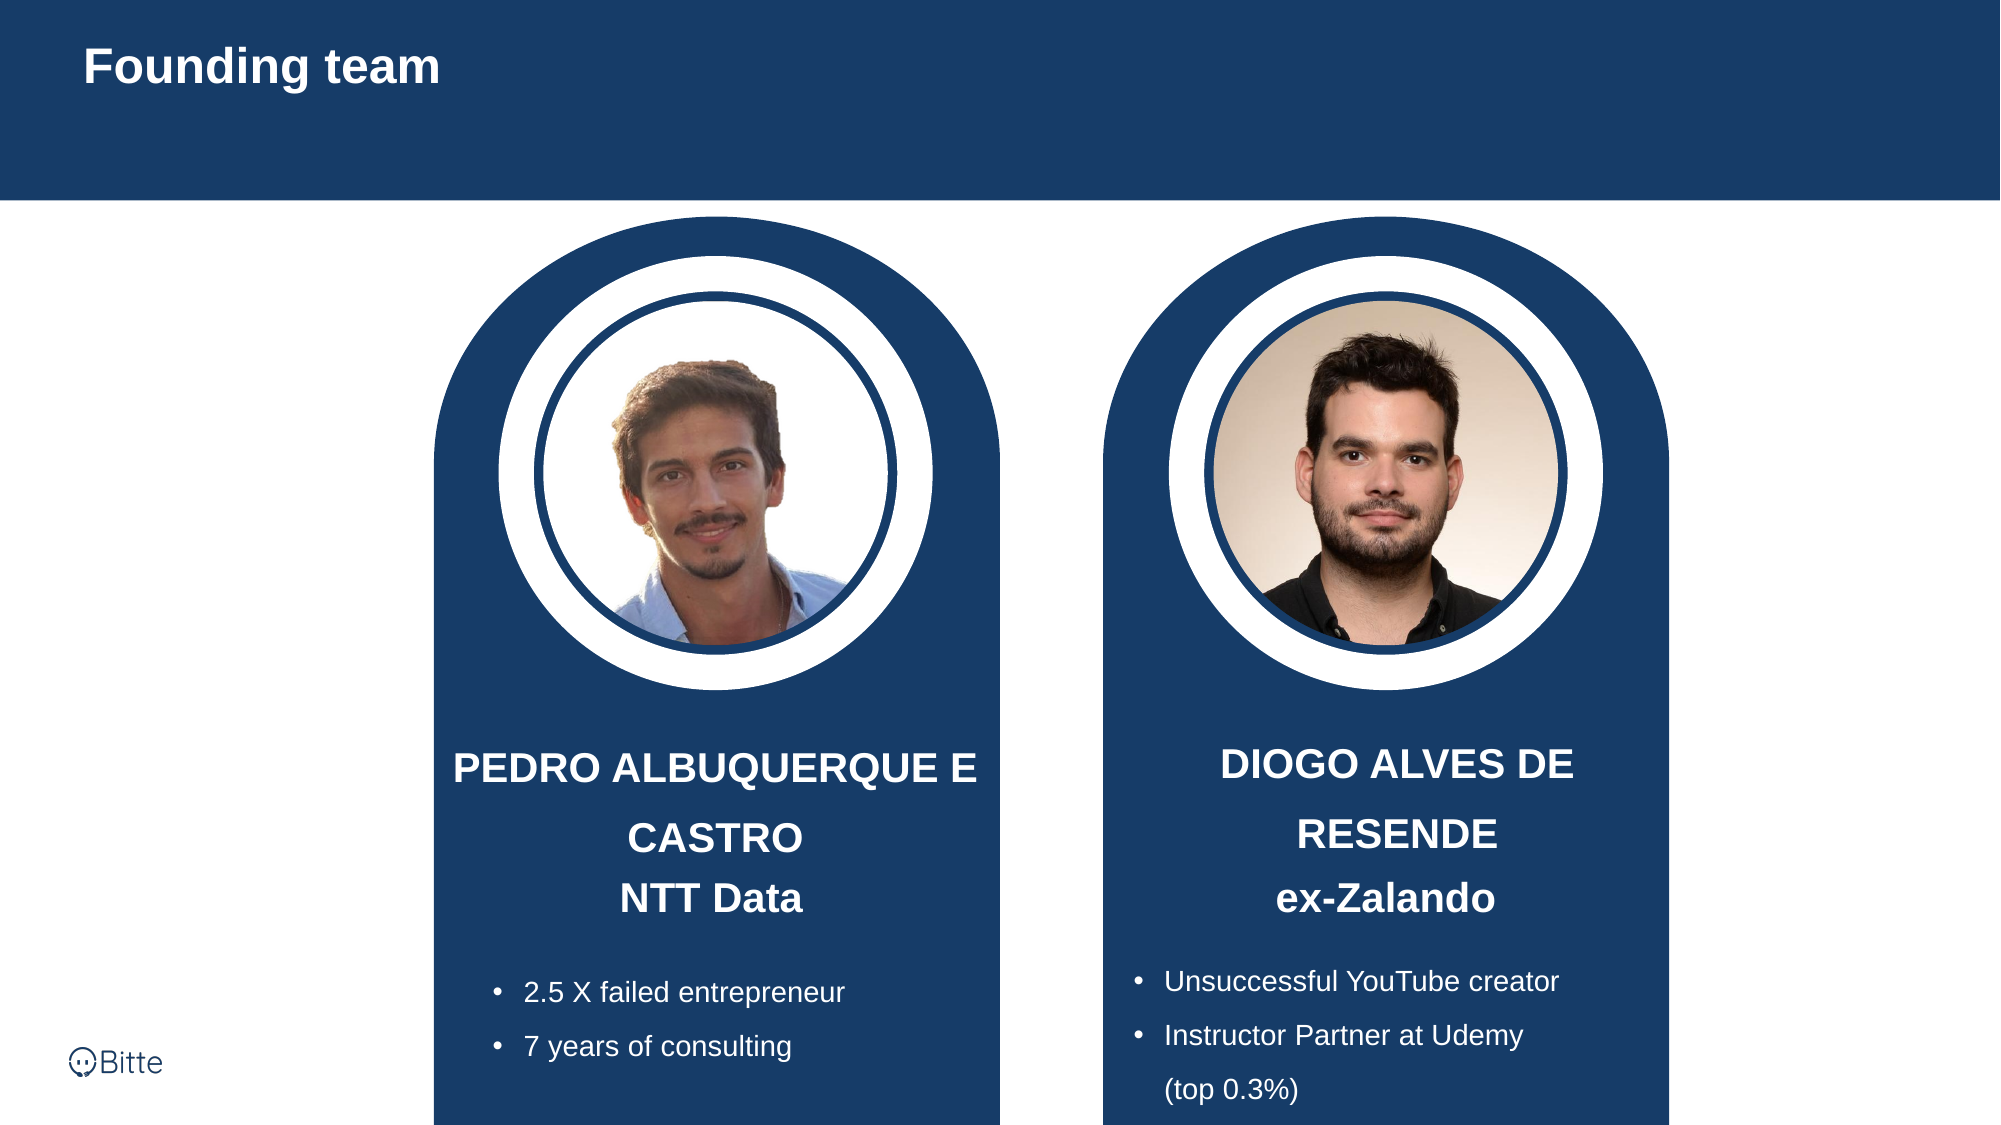

Founding team

DIOGO ALVES DE RESENDE
PEDRO ALBUQUERQUE E CASTRO
NTT Data
ex-Zalando
Unsuccessful YouTube creator
Instructor Partner at Udemy
(top 0.3%)
2.5 X failed entrepreneur
7 years of consulting